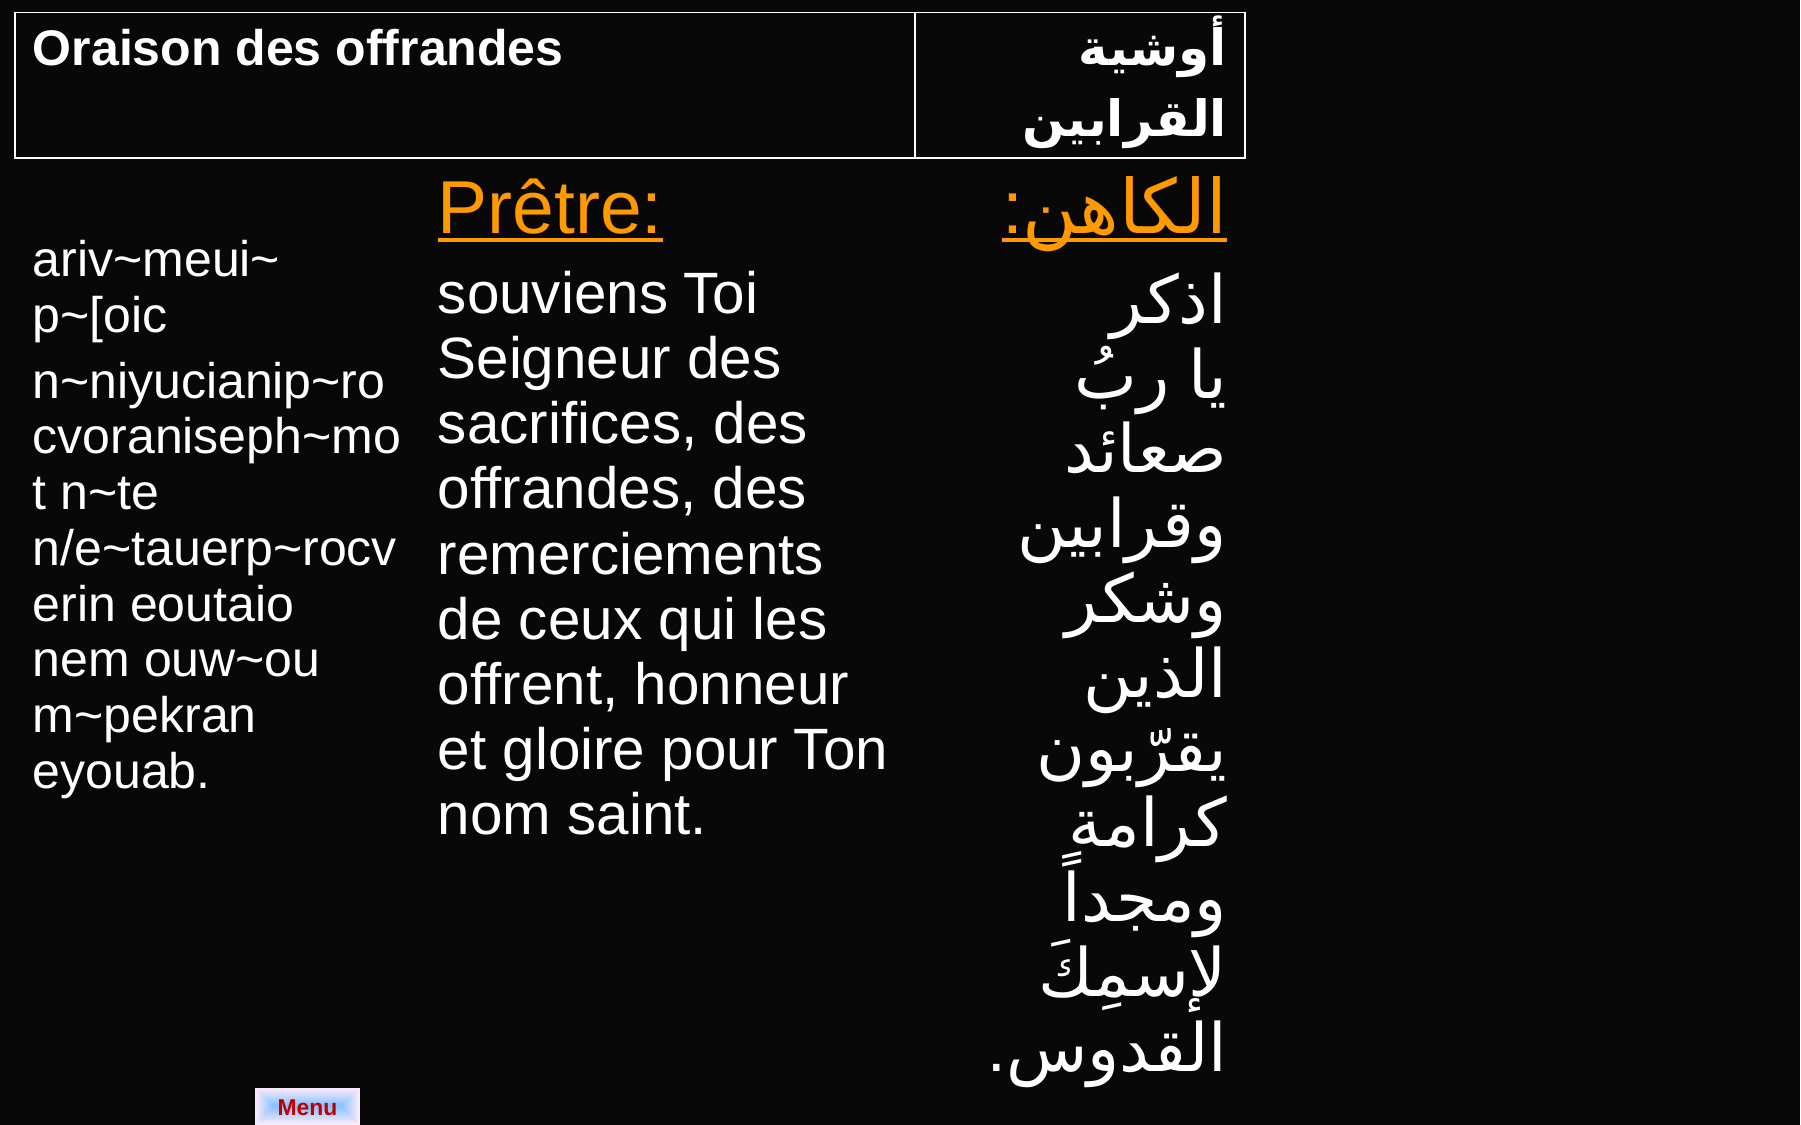

| Oraison des offrandes |  | أوشية القرابين |
| --- | --- | --- |
| ariv~meui~ p~[oic n~niyucianip~rocvoraniseph~mot n~te n/e~tauerp~rocverin eoutaio nem ouw~ou m~pekran eyouab. | Prêtre: souviens Toi Seigneur des sacrifices, des offrandes, des remerciements de ceux qui les offrent, honneur et gloire pour Ton nom saint. | الكاهن: اذكر يا ربُ صعائد وقرابين وشكر الذين يقرّبون كرامة ومجداً لإسمِكَ القدوس. |

Menu